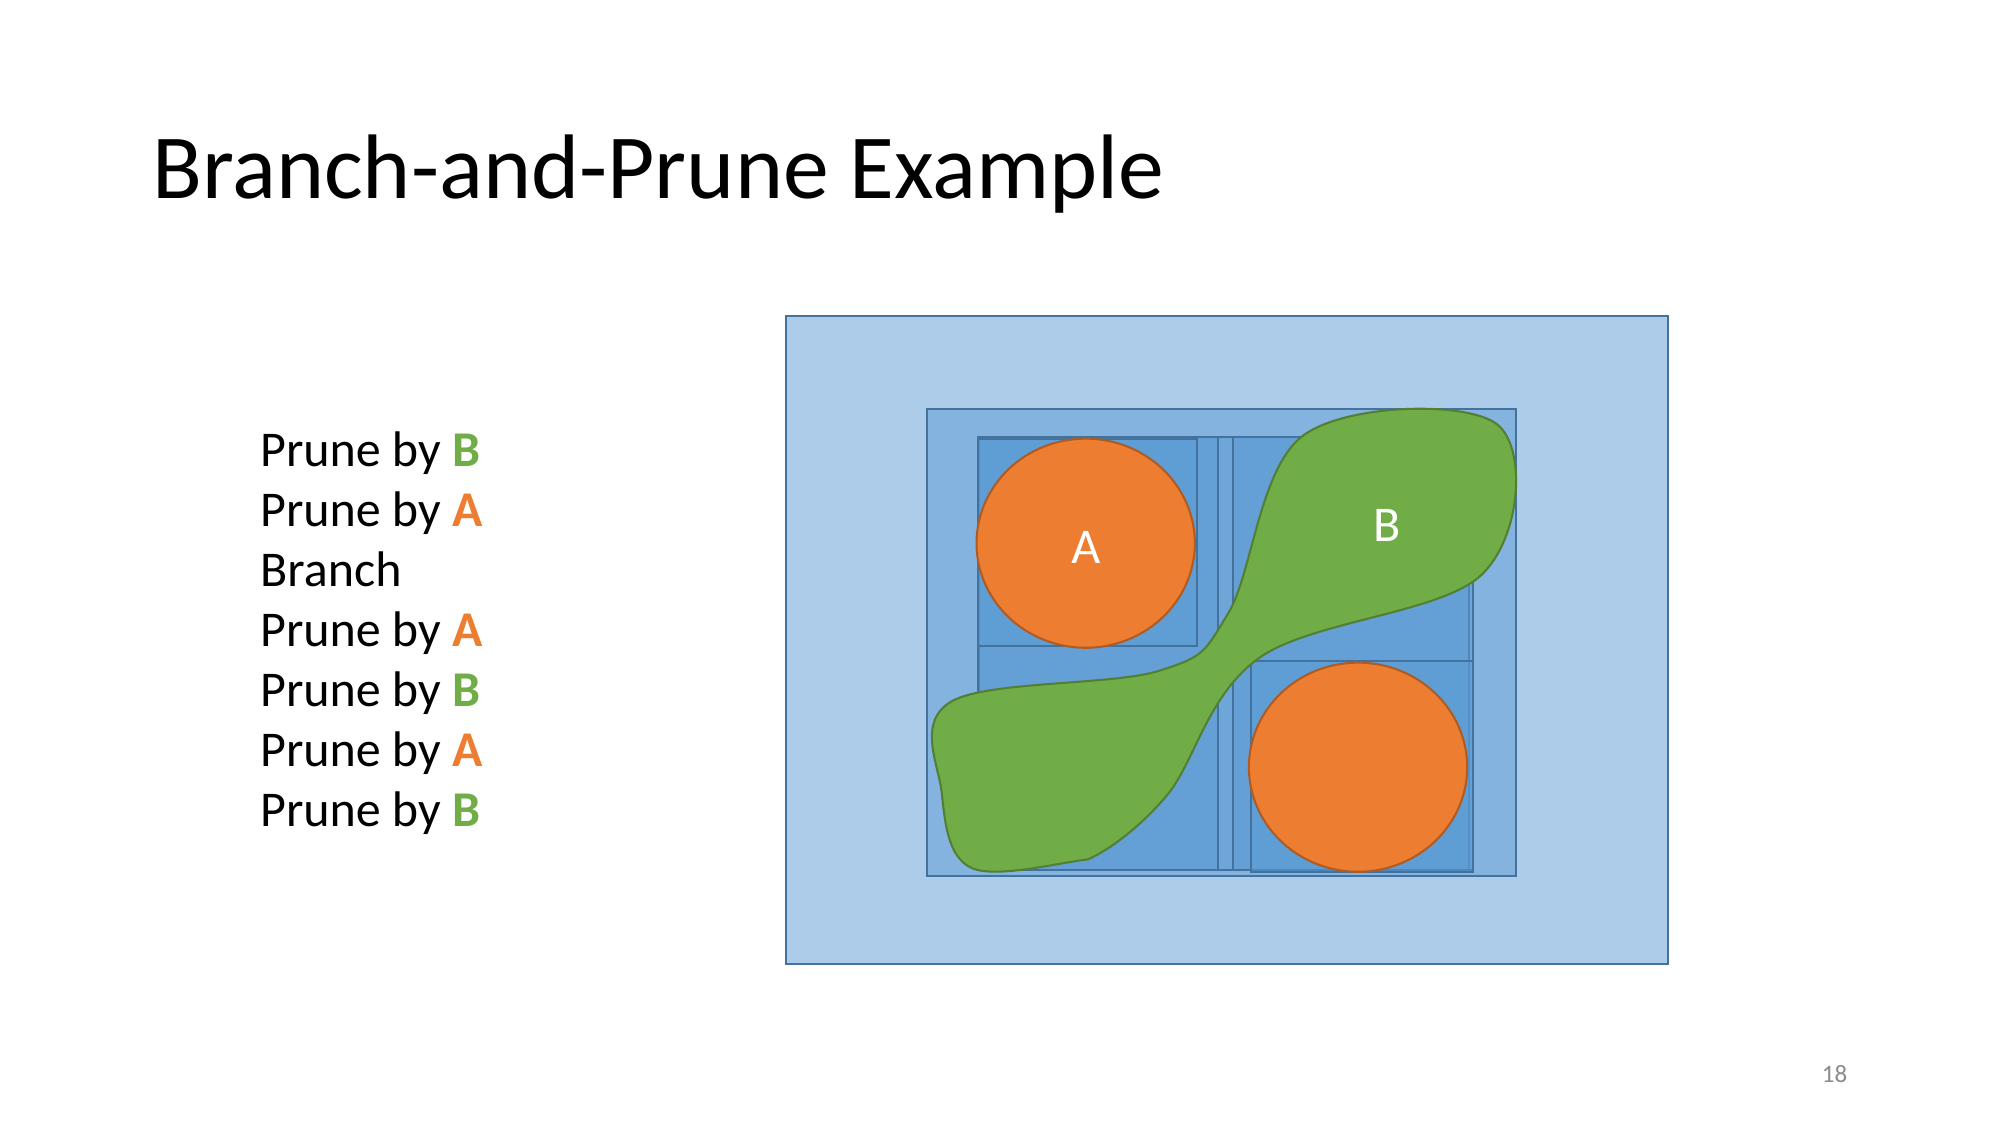

# Branch-and-Prune Example

Prune by B
Prune by A
Branch
Prune by A
Prune by B
Prune by A
Prune by B

A

B

18